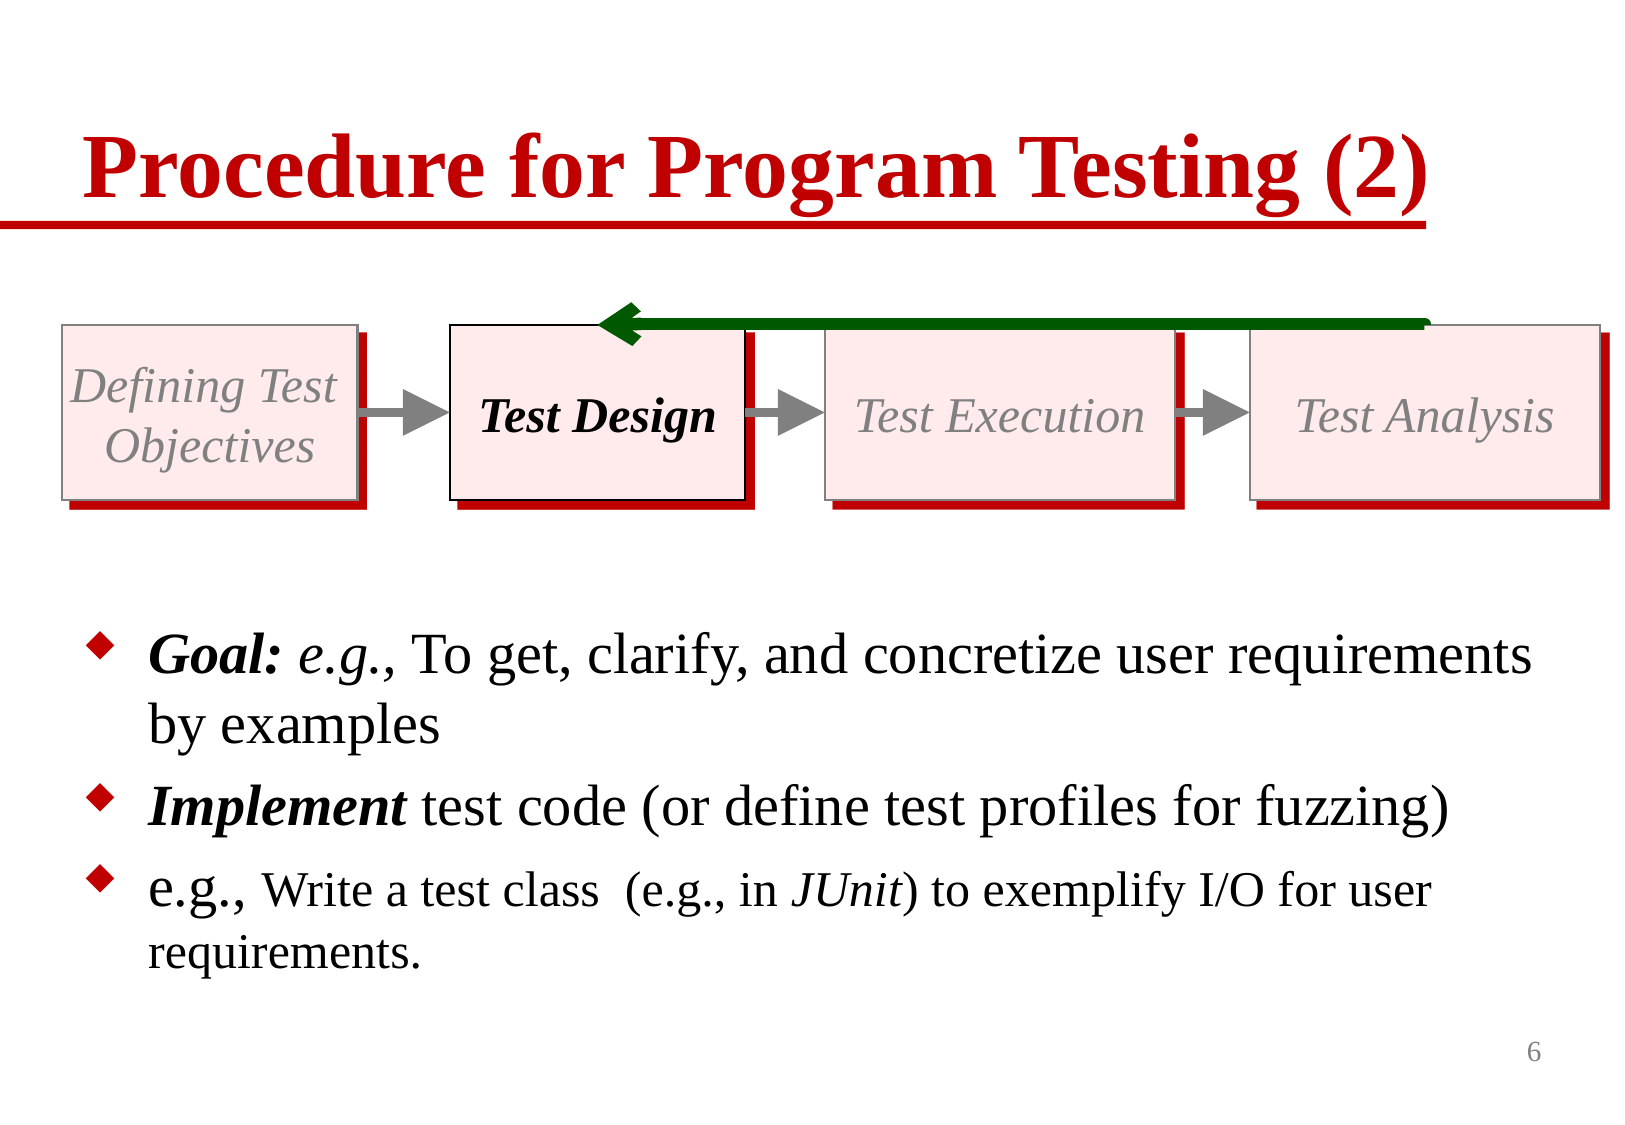

# Procedure for Program Testing (2)
Defining Test
Objectives
Test Design
Test Execution
Test Analysis

Goal: e.g., To get, clarify, and concretize user requirements by examples
Implement test code (or define test profiles for fuzzing)
e.g., Write a test class  (e.g., in JUnit) to exemplify I/O for user requirements.
6